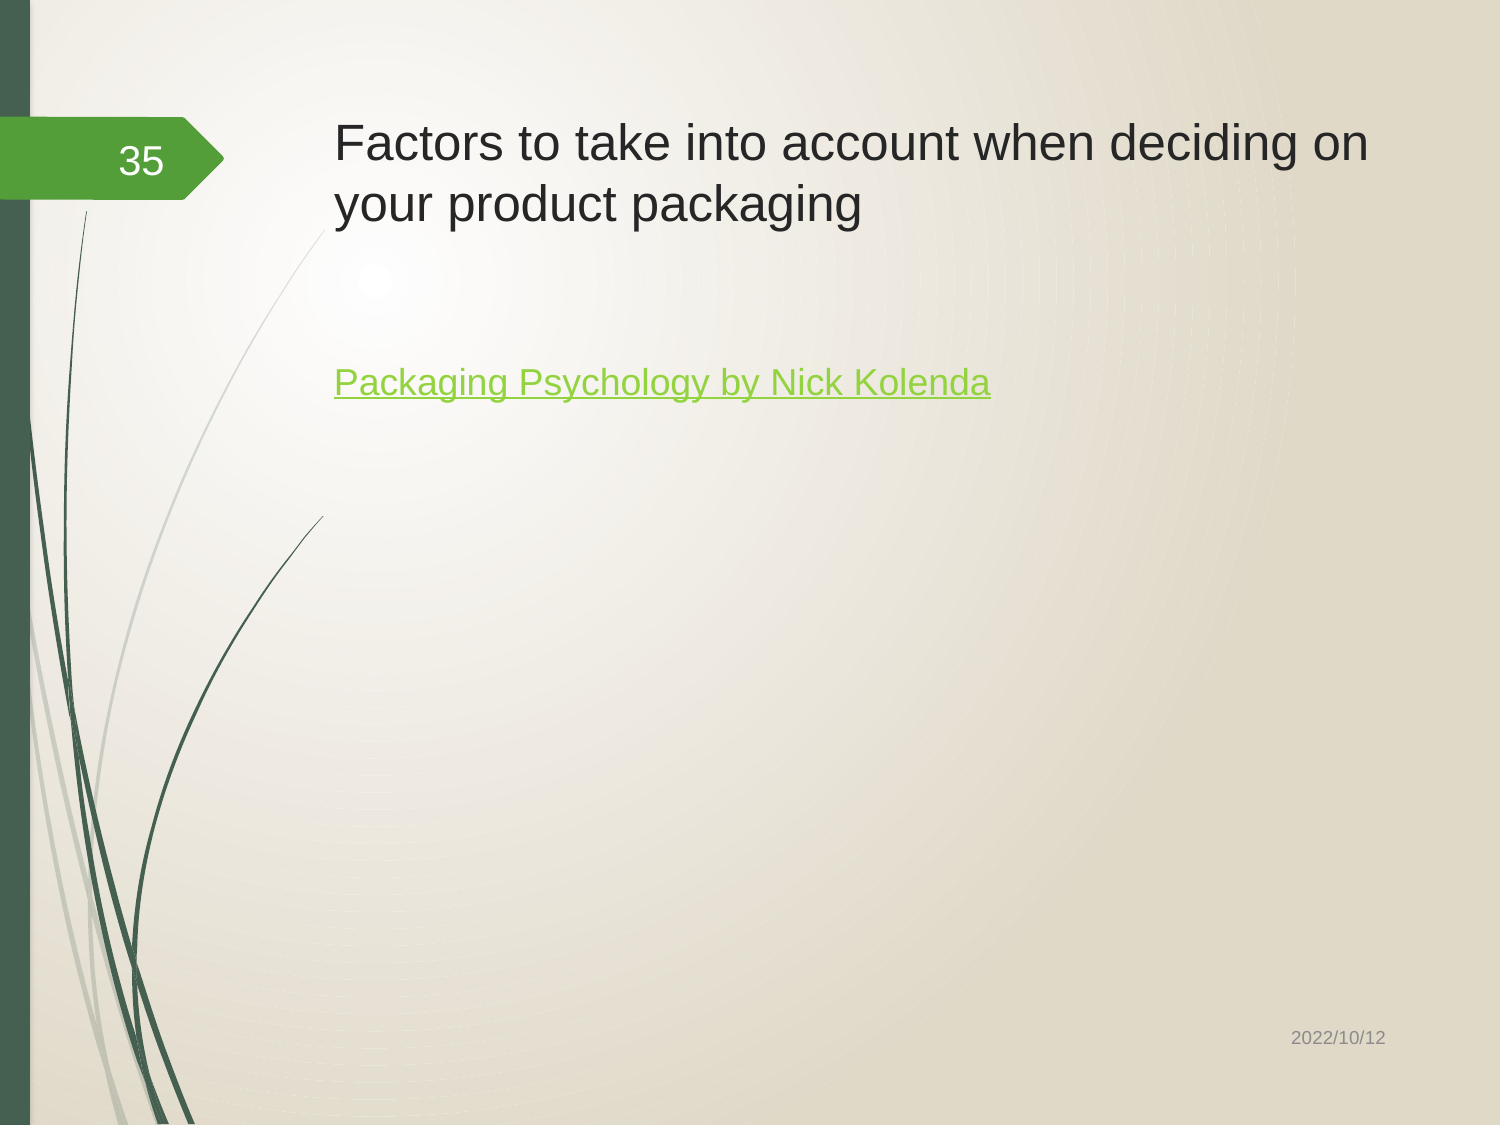

# Factors to take into account when deciding on your product packaging
35
Packaging Psychology by Nick Kolenda
2022/10/12